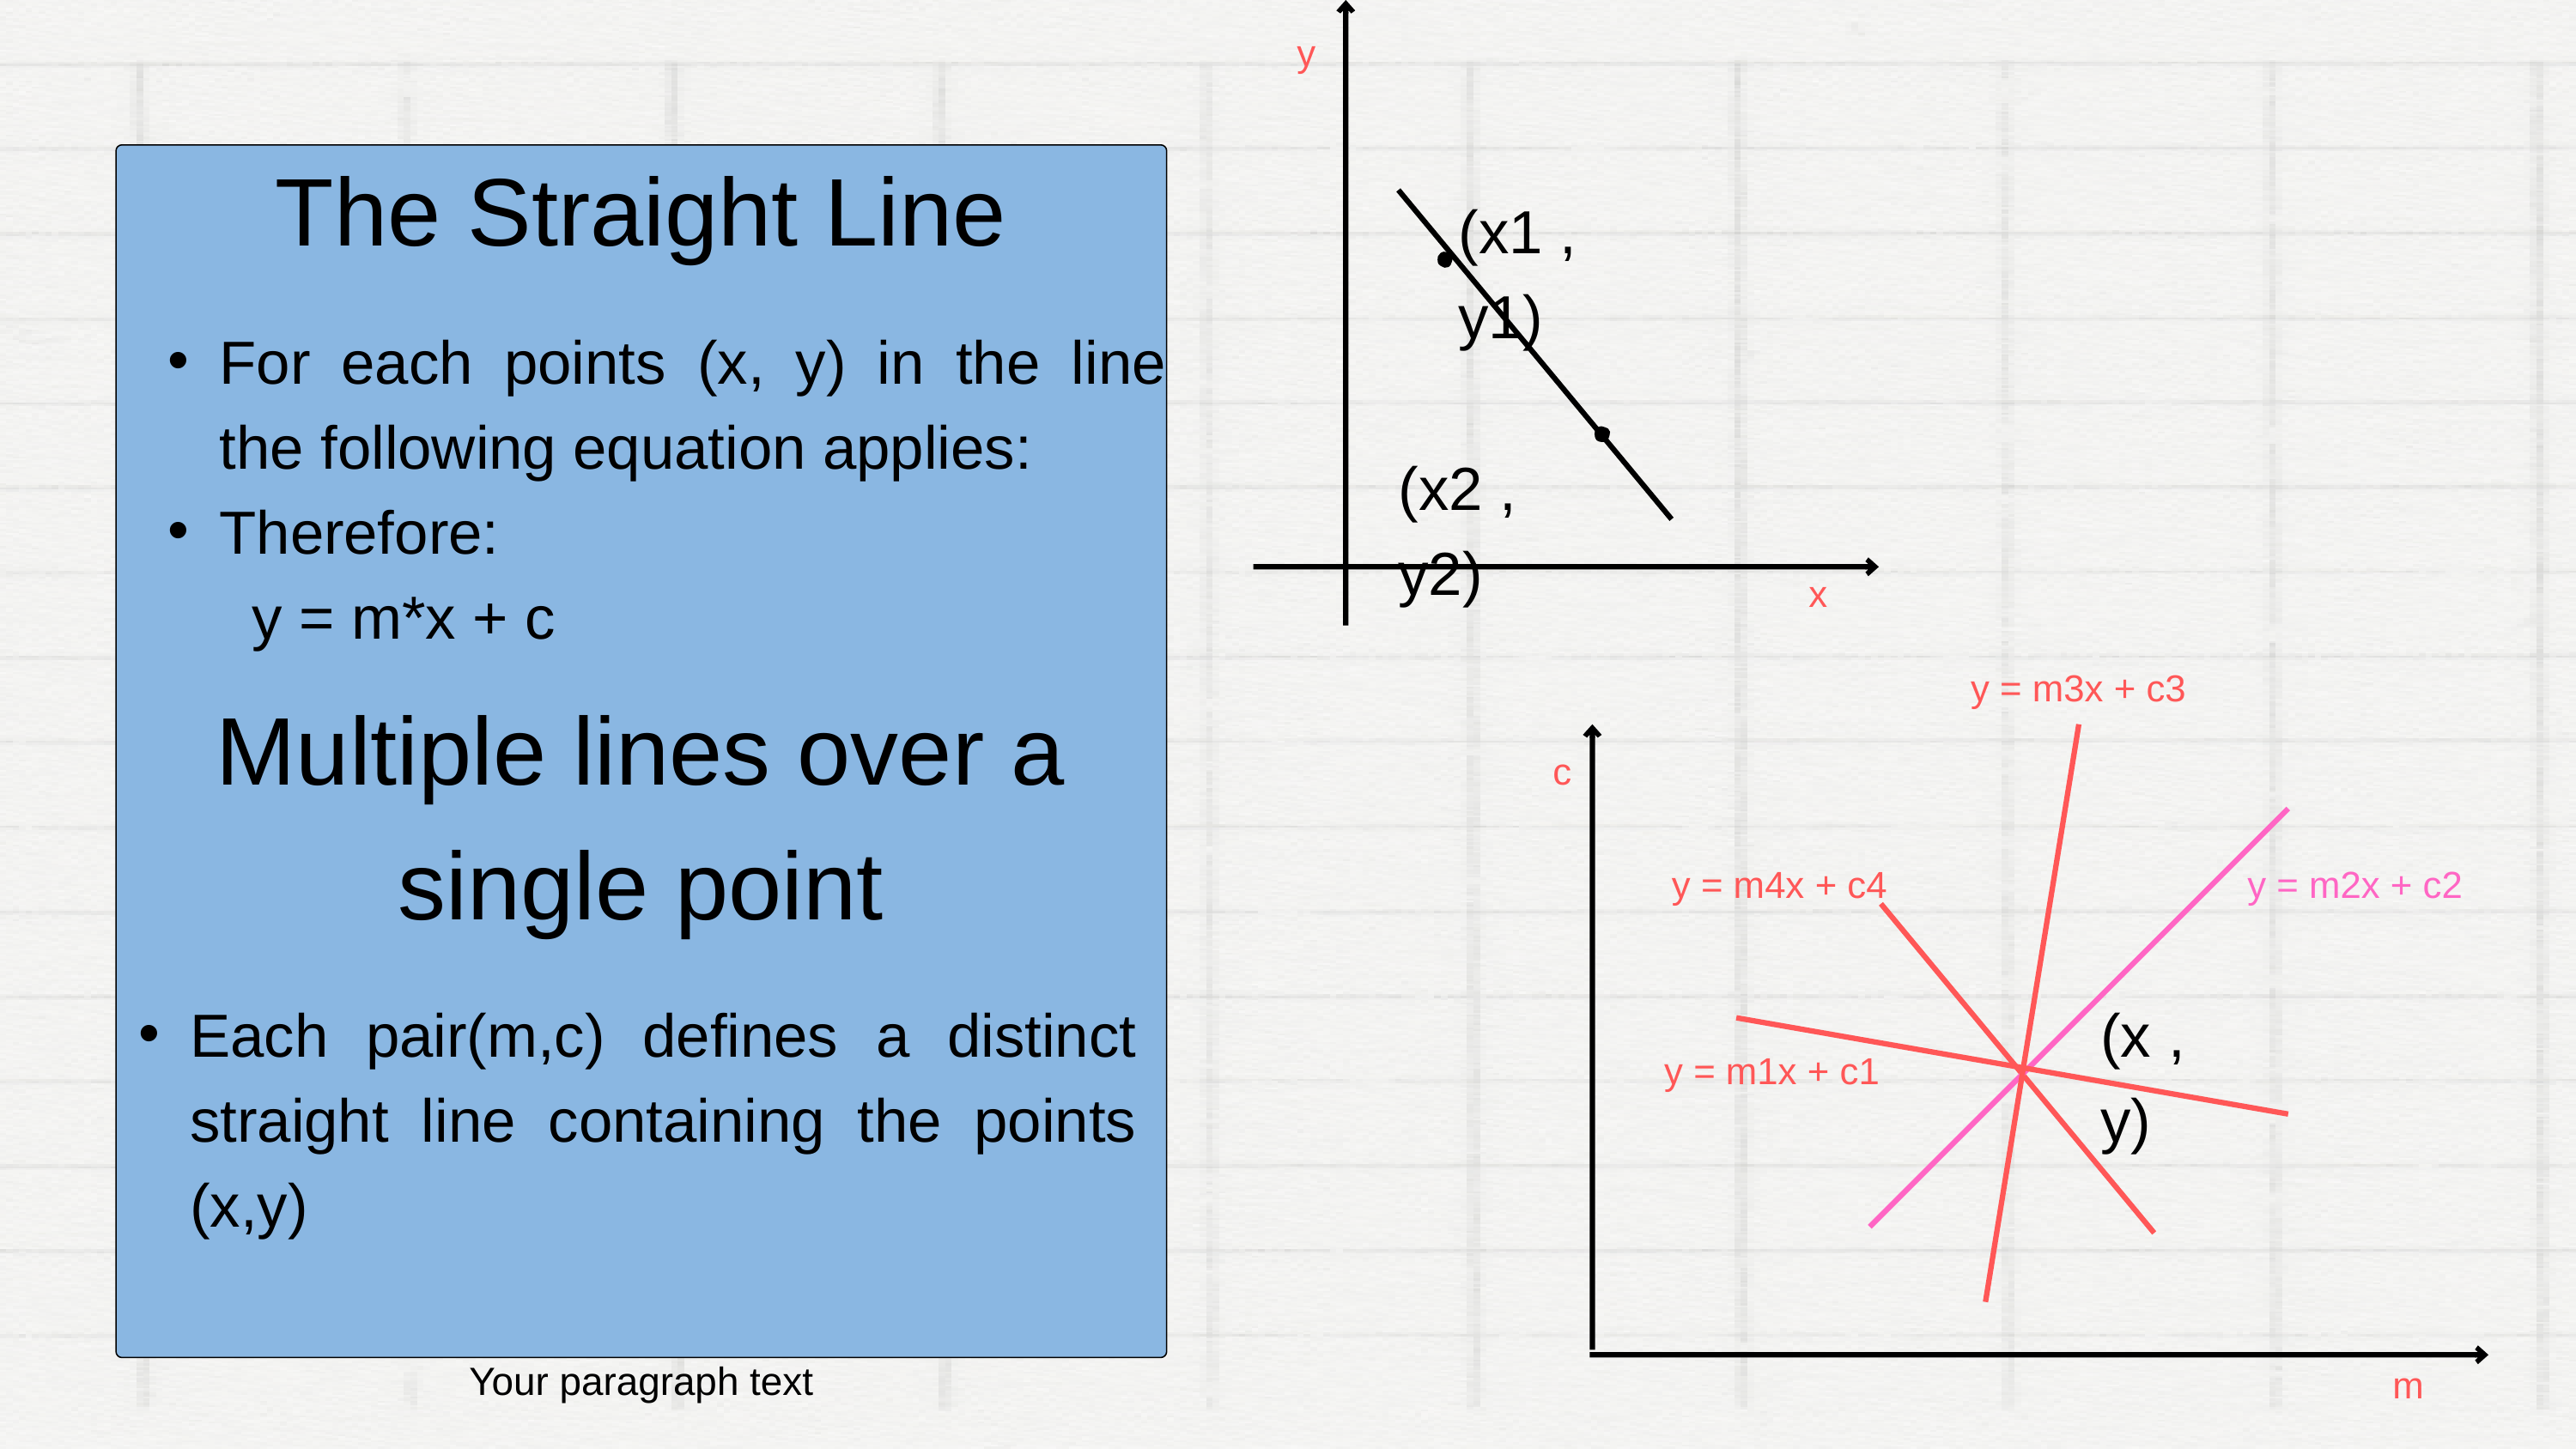

y
The Straight Line

(x1 , y1)

For each points (x, y) in the line the following equation applies:
Therefore:
        y = m*x + c

(x2 , y2)
x

y = m3x + c3
Multiple lines over a single point

c

y = m4x + c4
y = m2x + c2

Each pair(m,c) defines a distinct straight line containing the points (x,y)
(x , y)

y = m1x + c1
m

Your paragraph text